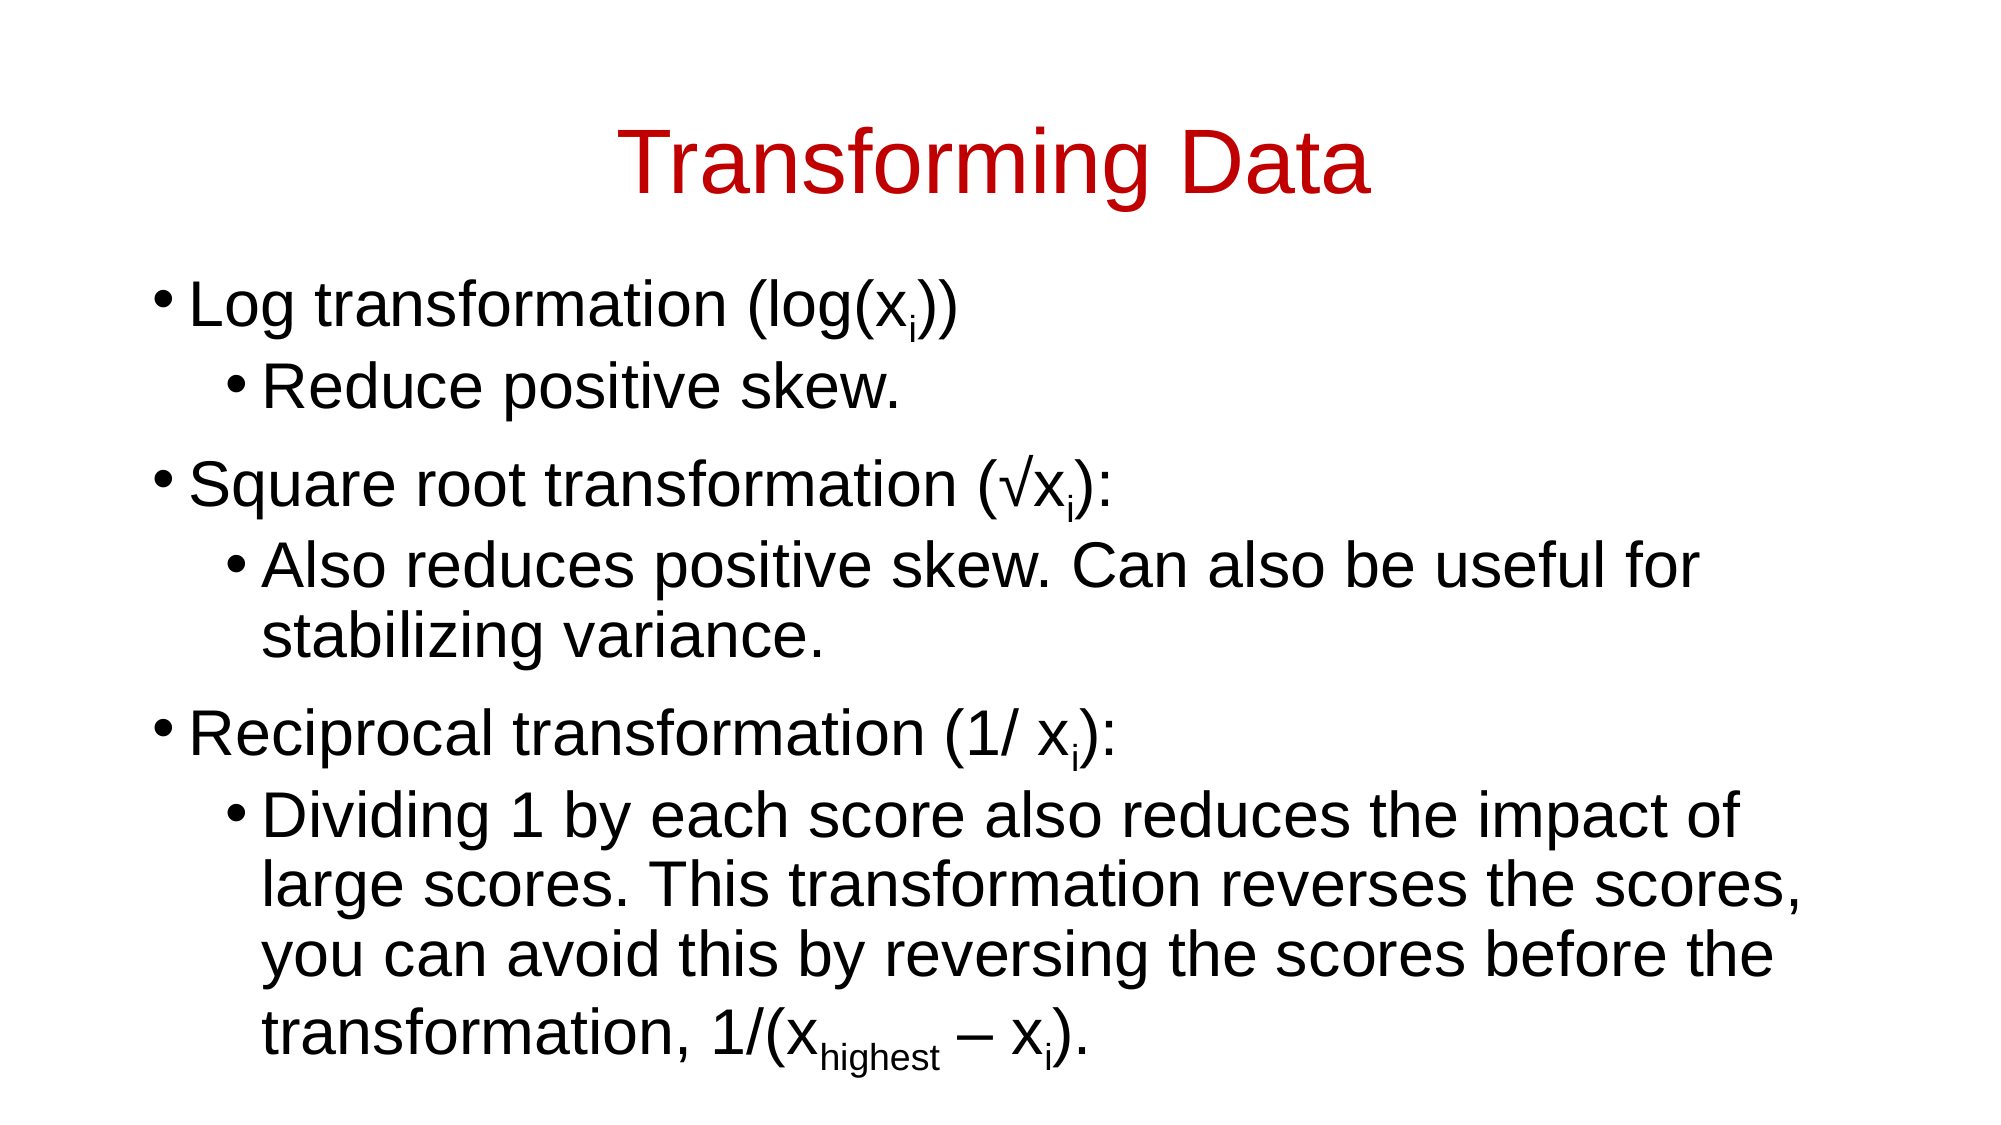

# Transforming Data
Log transformation (log(xi))
Reduce positive skew.
Square root transformation (√xi):
Also reduces positive skew. Can also be useful for stabilizing variance.
Reciprocal transformation (1/ xi):
Dividing 1 by each score also reduces the impact of large scores. This transformation reverses the scores, you can avoid this by reversing the scores before the transformation, 1/(xhighest – xi).